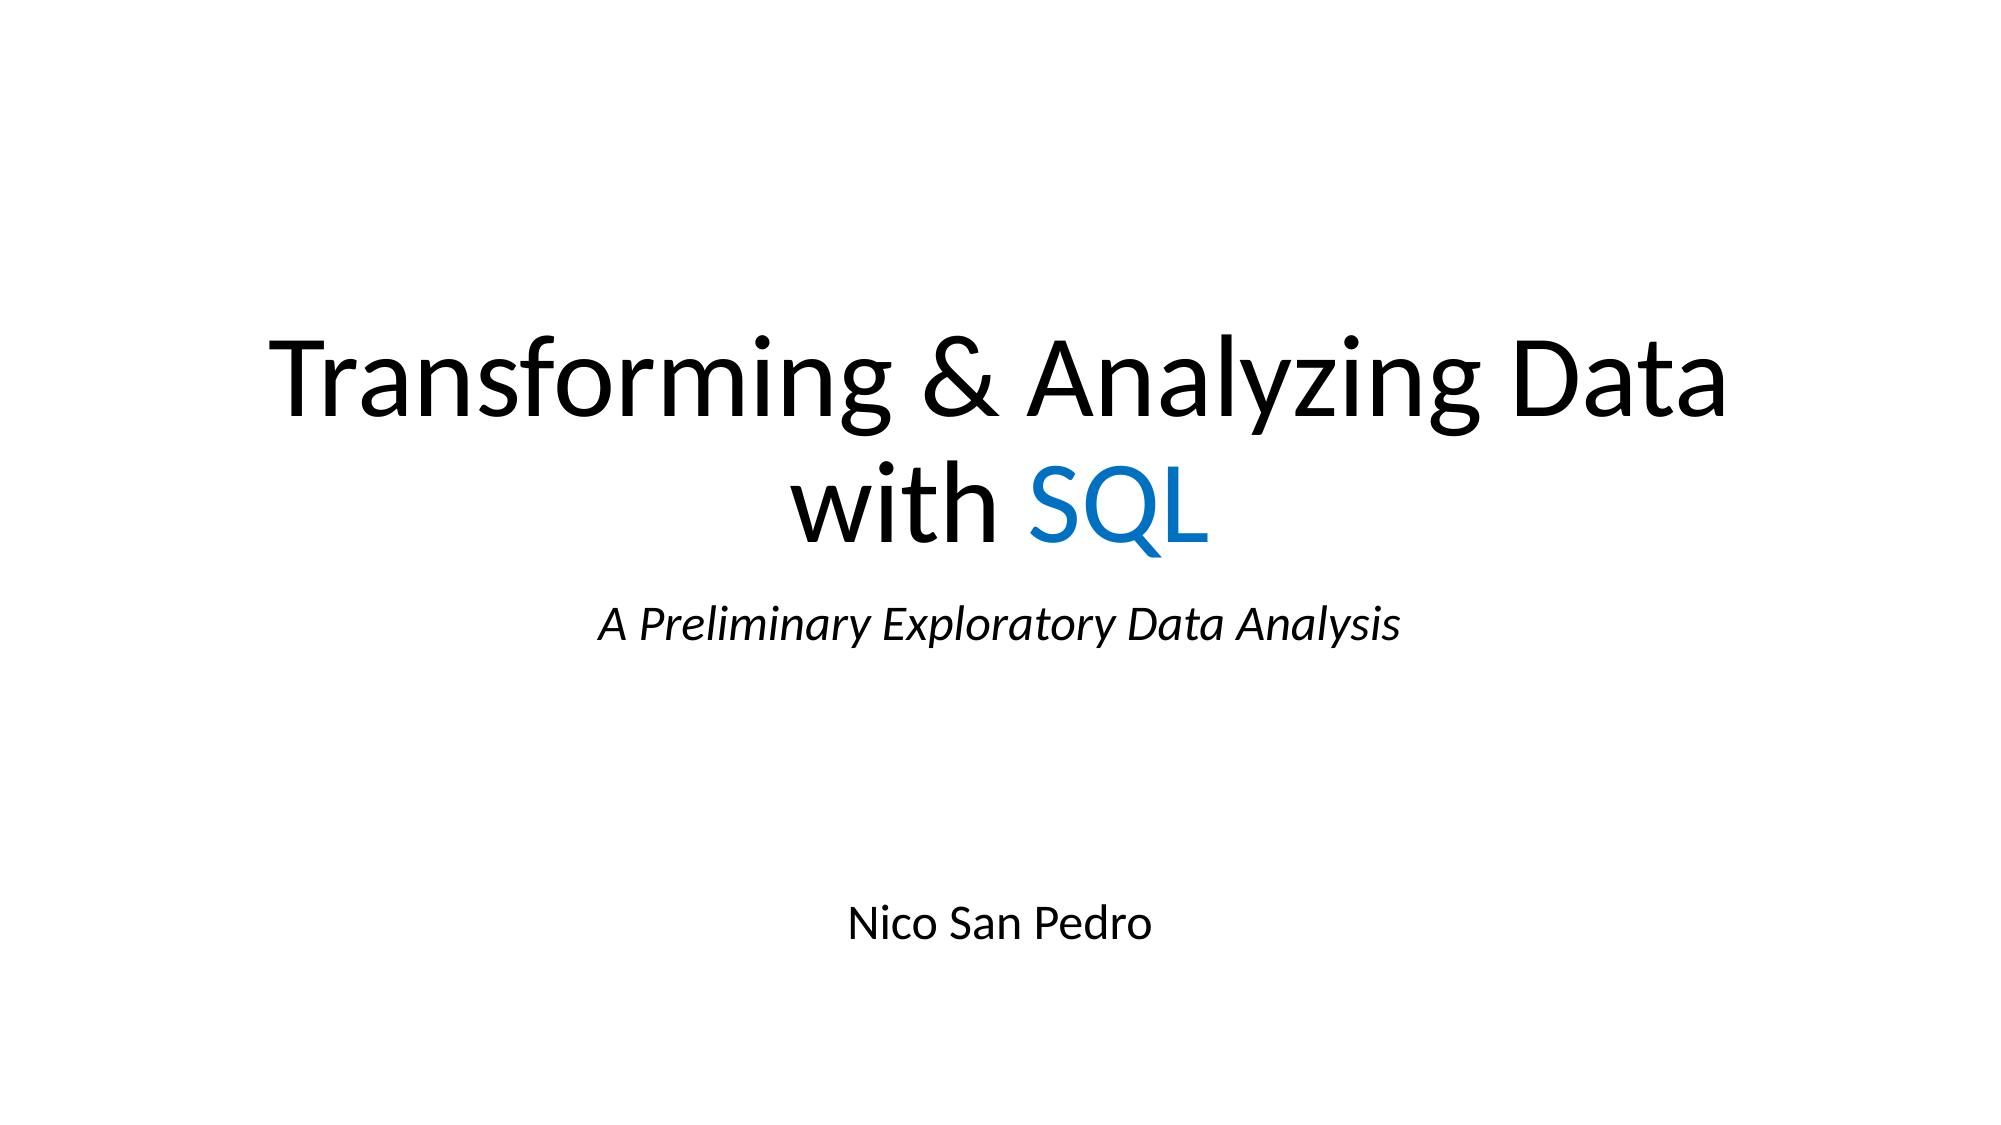

# Transforming & Analyzing Data with SQL
A Preliminary Exploratory Data Analysis

Nico San Pedro